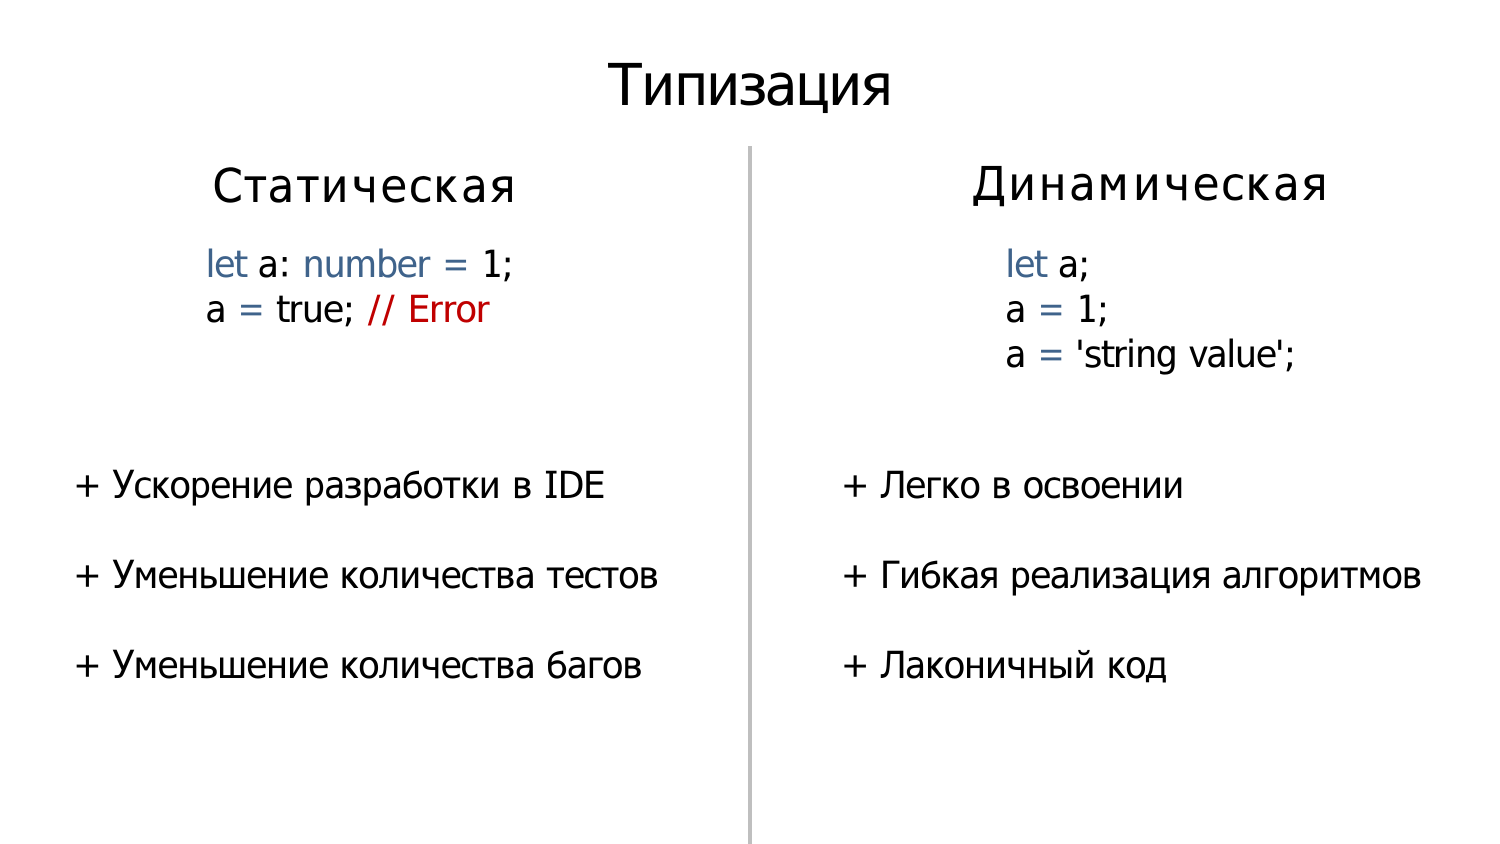

Типизация

Динамическая
Статическая
let a: number = 1;
a = true; // Error
let a;
a = 1;
a = 'string value';
+ Ускорение разработки в IDE
+ Уменьшение количества тестов

+ Уменьшение количества багов
+ Легко в освоении
+ Гибкая реализация алгоритмов

+ Лаконичный код